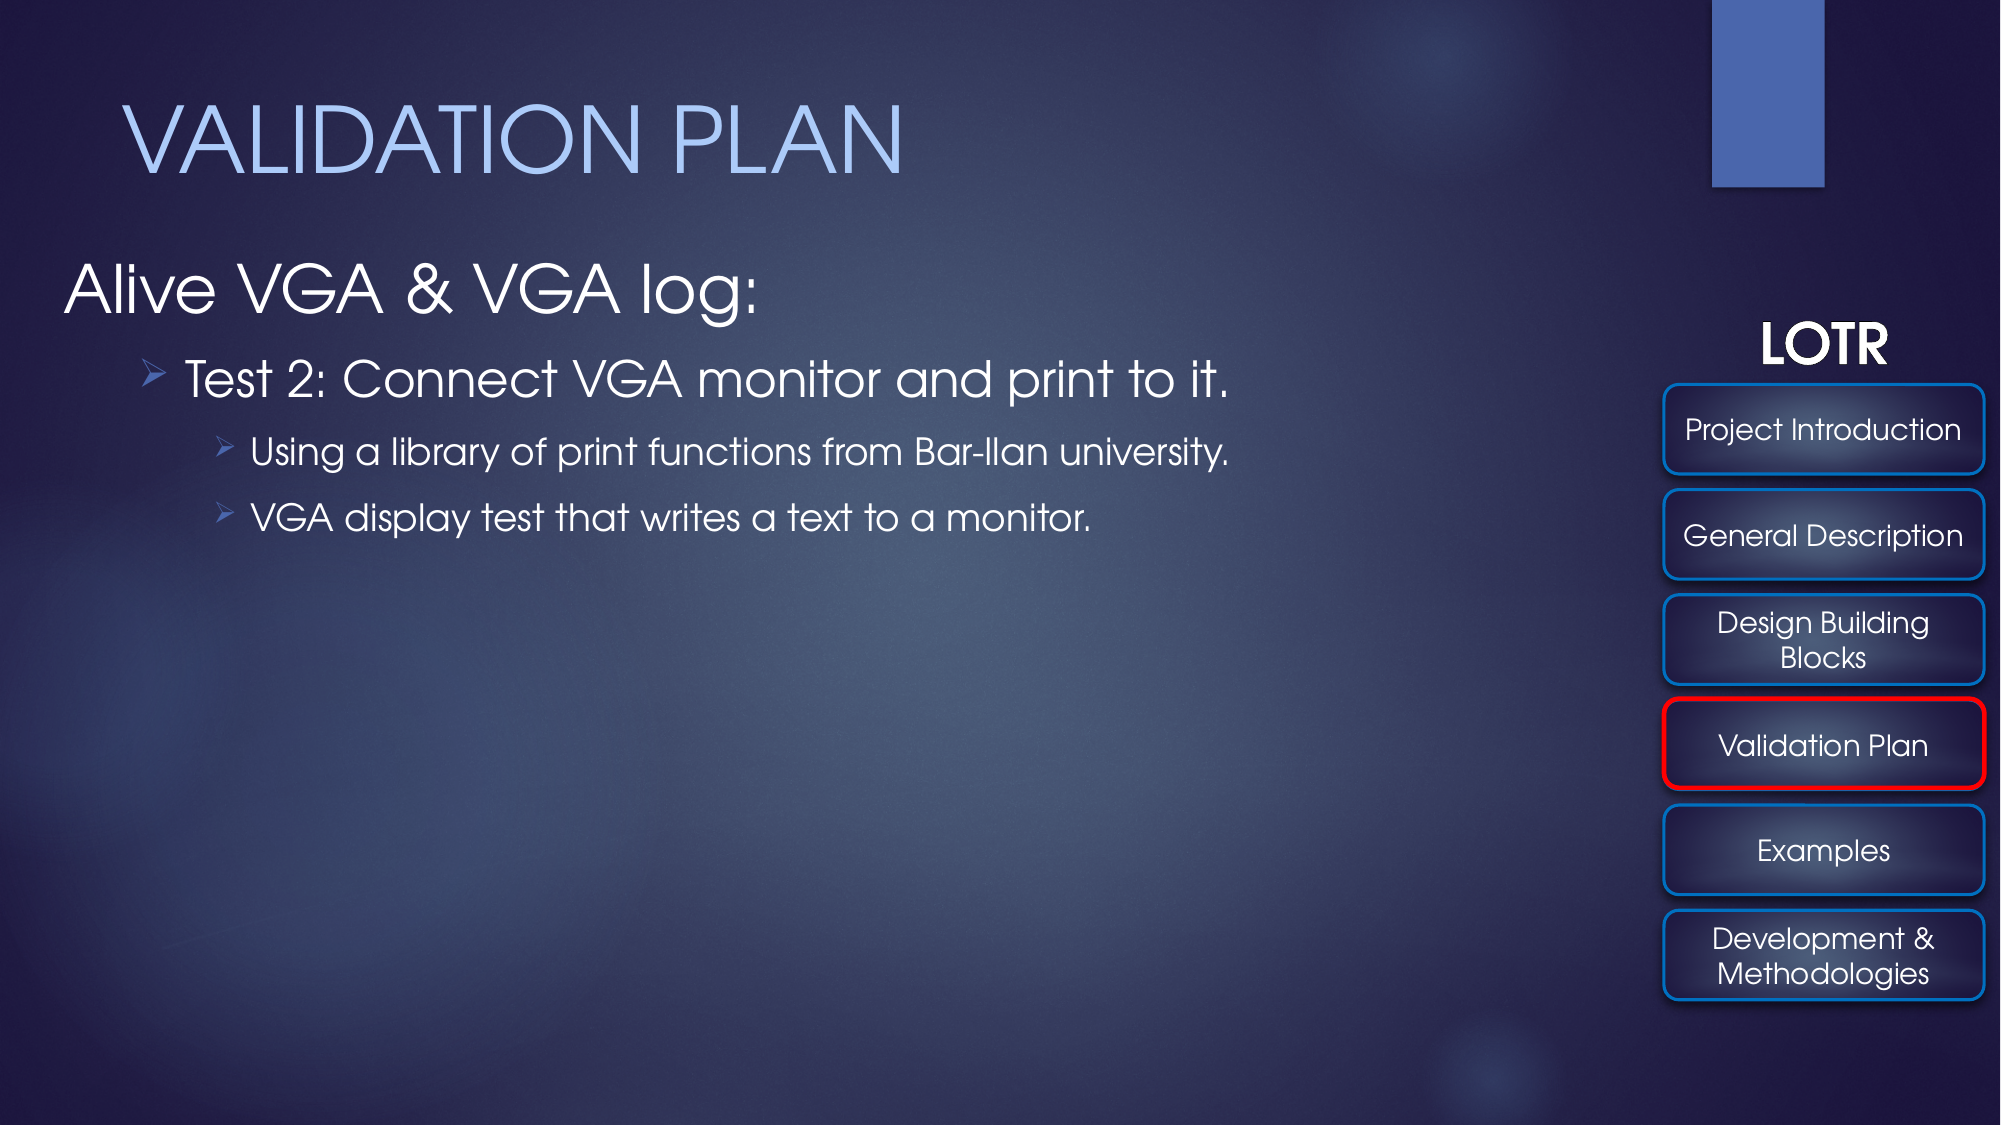

# VALIDATION PLAN
Alive VGA & VGA log:
Test 2: Connect VGA monitor and print to it.
Using a library of print functions from Bar-Ilan university.
VGA display test that writes a text to a monitor.